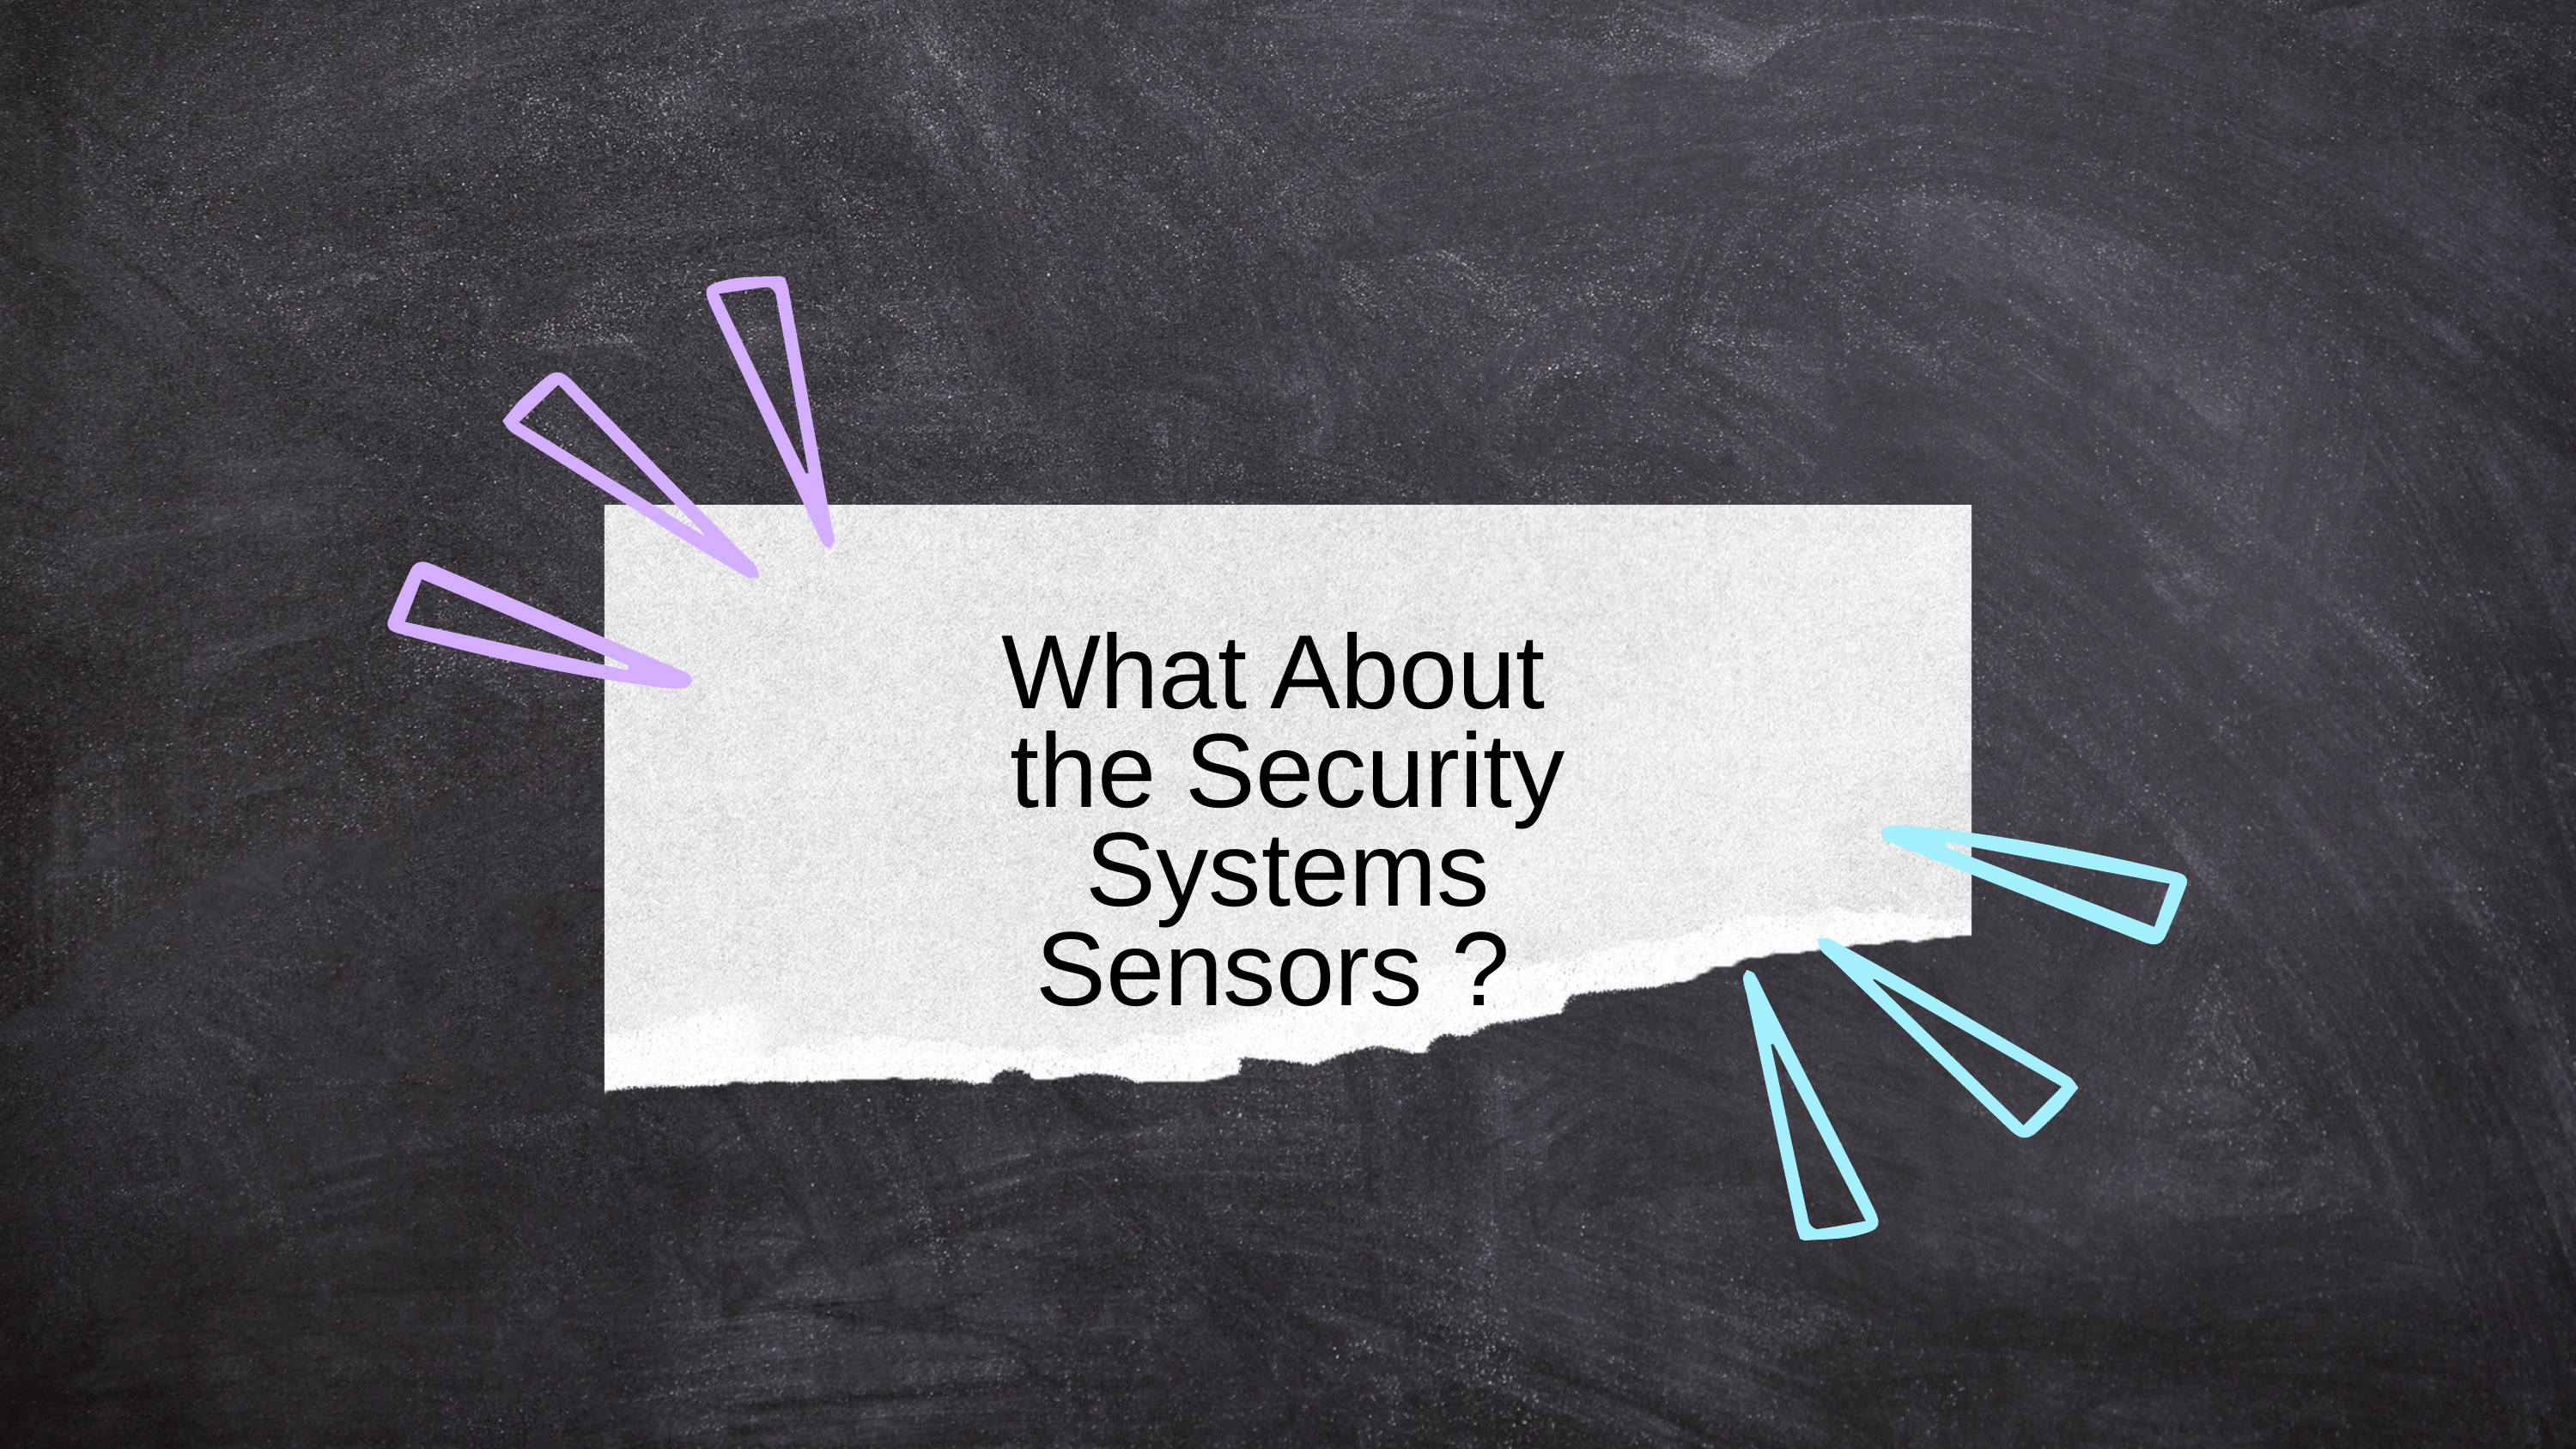

What About
the Security Systems Sensors ?